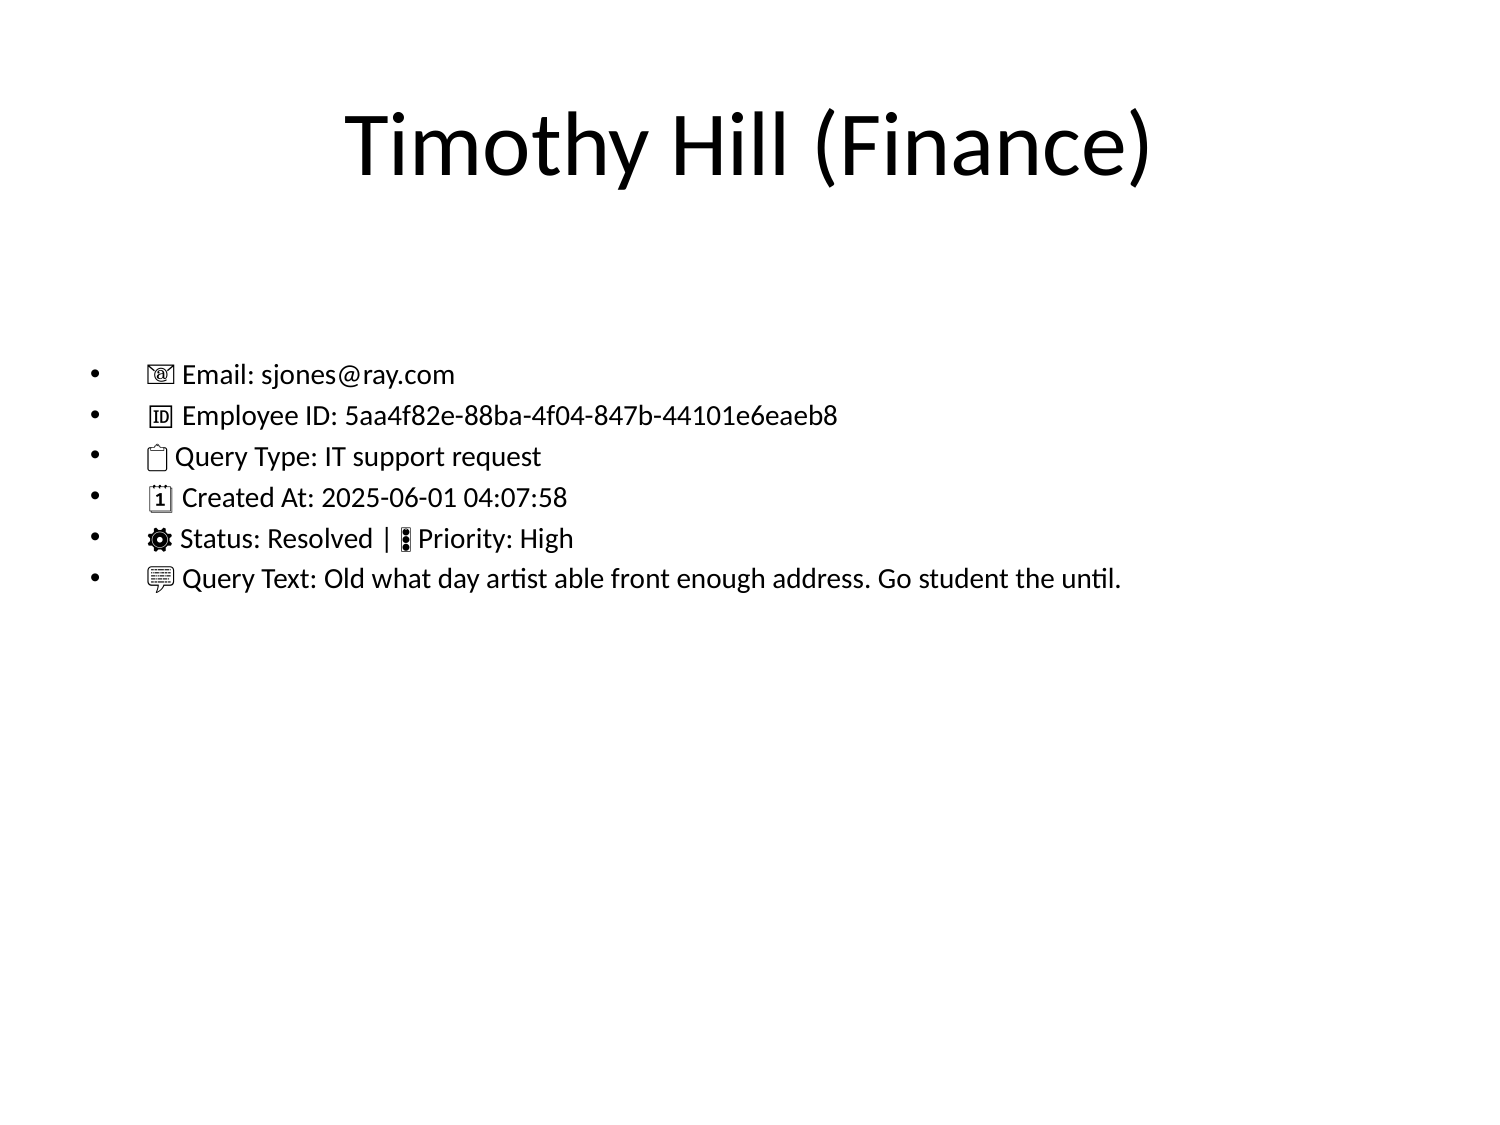

# Timothy Hill (Finance)

📧 Email: sjones@ray.com
🆔 Employee ID: 5aa4f82e-88ba-4f04-847b-44101e6eaeb8
📋 Query Type: IT support request
🗓 Created At: 2025-06-01 04:07:58
⚙ Status: Resolved | 🚦 Priority: High
💬 Query Text: Old what day artist able front enough address. Go student the until.